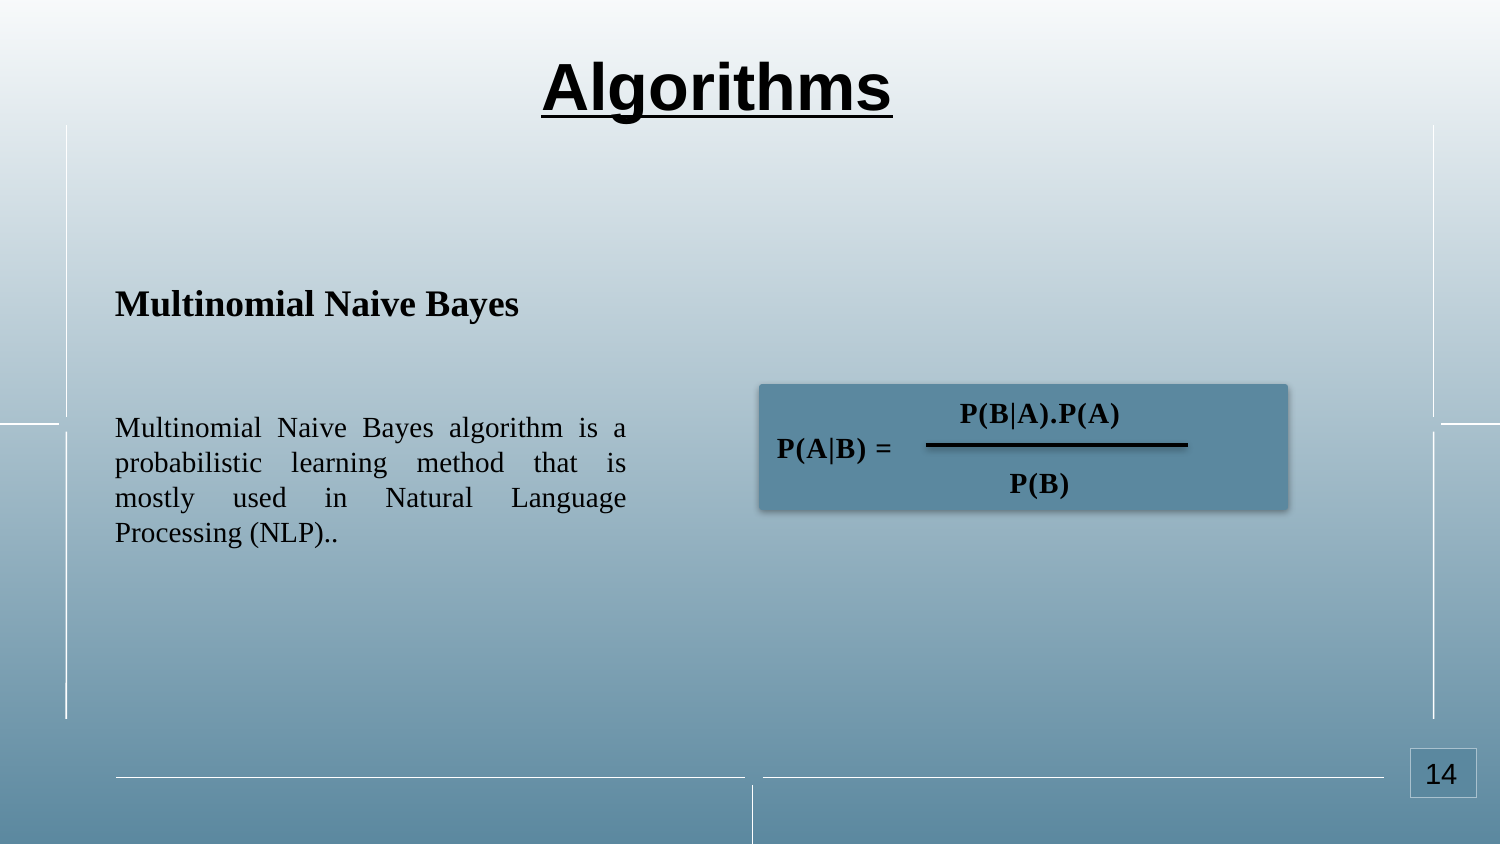

Algorithms
Multinomial Naive Bayes
                      P(B|A).P(A)
P(A|B) =
                            P(B)
Multinomial Naive Bayes algorithm is a probabilistic learning method that is mostly used in Natural Language Processing (NLP)..
14